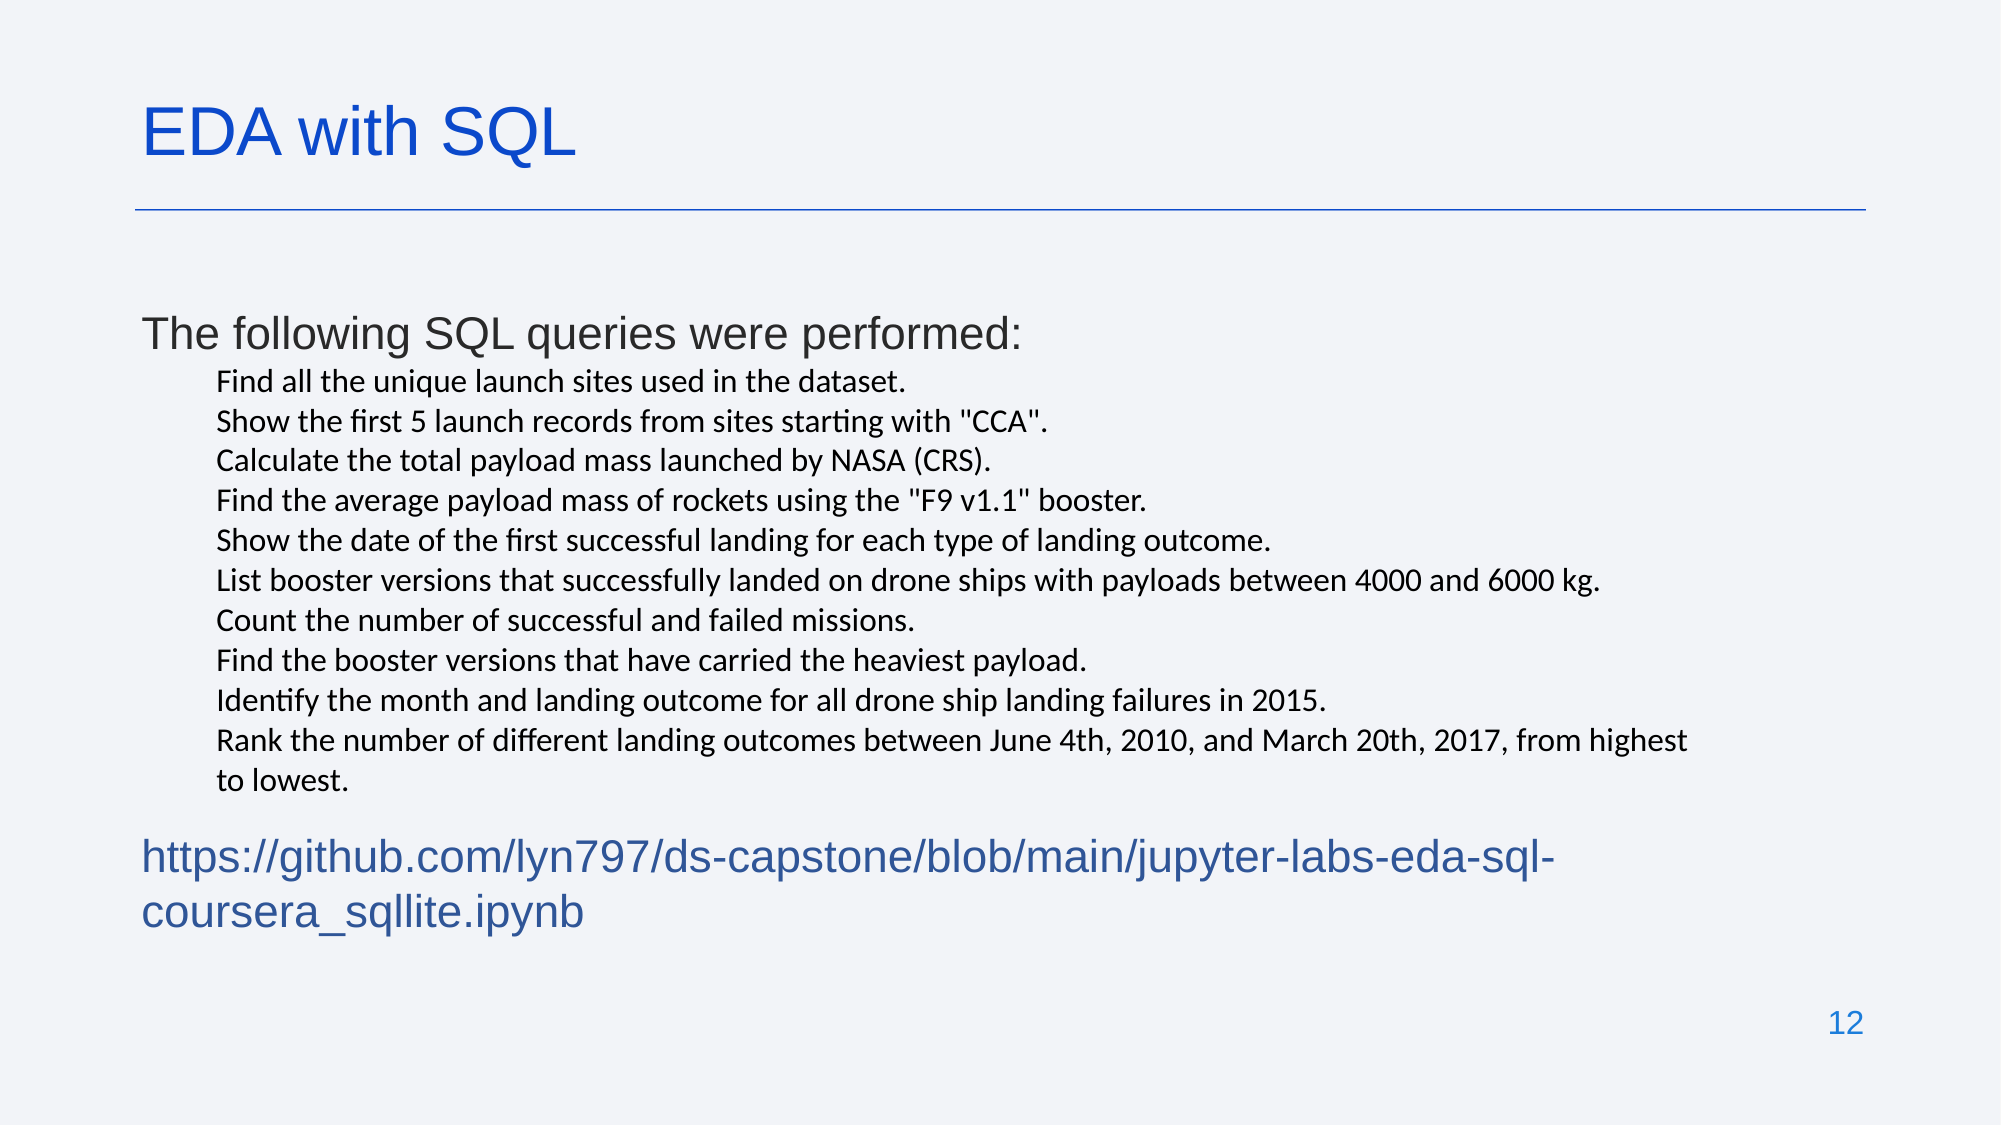

EDA with SQL
The following SQL queries were performed:
Find all the unique launch sites used in the dataset.
Show the first 5 launch records from sites starting with "CCA".
Calculate the total payload mass launched by NASA (CRS).
Find the average payload mass of rockets using the "F9 v1.1" booster.
Show the date of the first successful landing for each type of landing outcome.
List booster versions that successfully landed on drone ships with payloads between 4000 and 6000 kg.
Count the number of successful and failed missions.
Find the booster versions that have carried the heaviest payload.
Identify the month and landing outcome for all drone ship landing failures in 2015.
Rank the number of different landing outcomes between June 4th, 2010, and March 20th, 2017, from highest to lowest.
https://github.com/lyn797/ds-capstone/blob/main/jupyter-labs-eda-sql-coursera_sqllite.ipynb

12